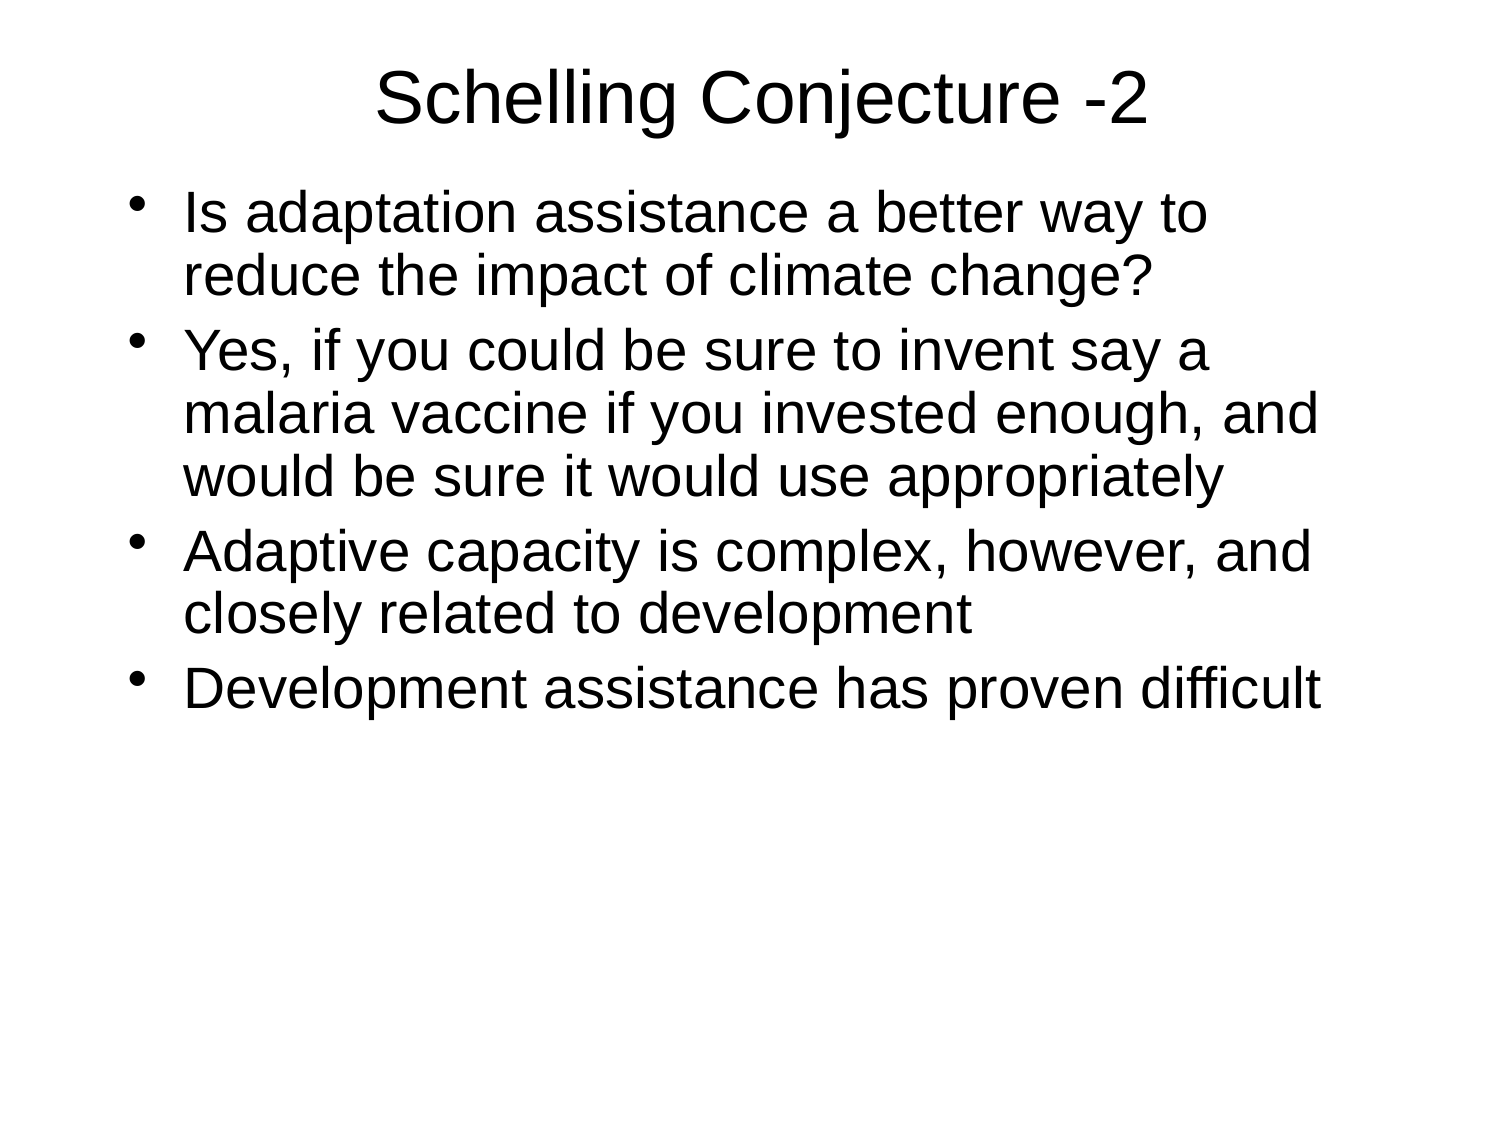

# Schelling Conjecture -2
Is adaptation assistance a better way to reduce the impact of climate change?
Yes, if you could be sure to invent say a malaria vaccine if you invested enough, and would be sure it would use appropriately
Adaptive capacity is complex, however, and closely related to development
Development assistance has proven difficult